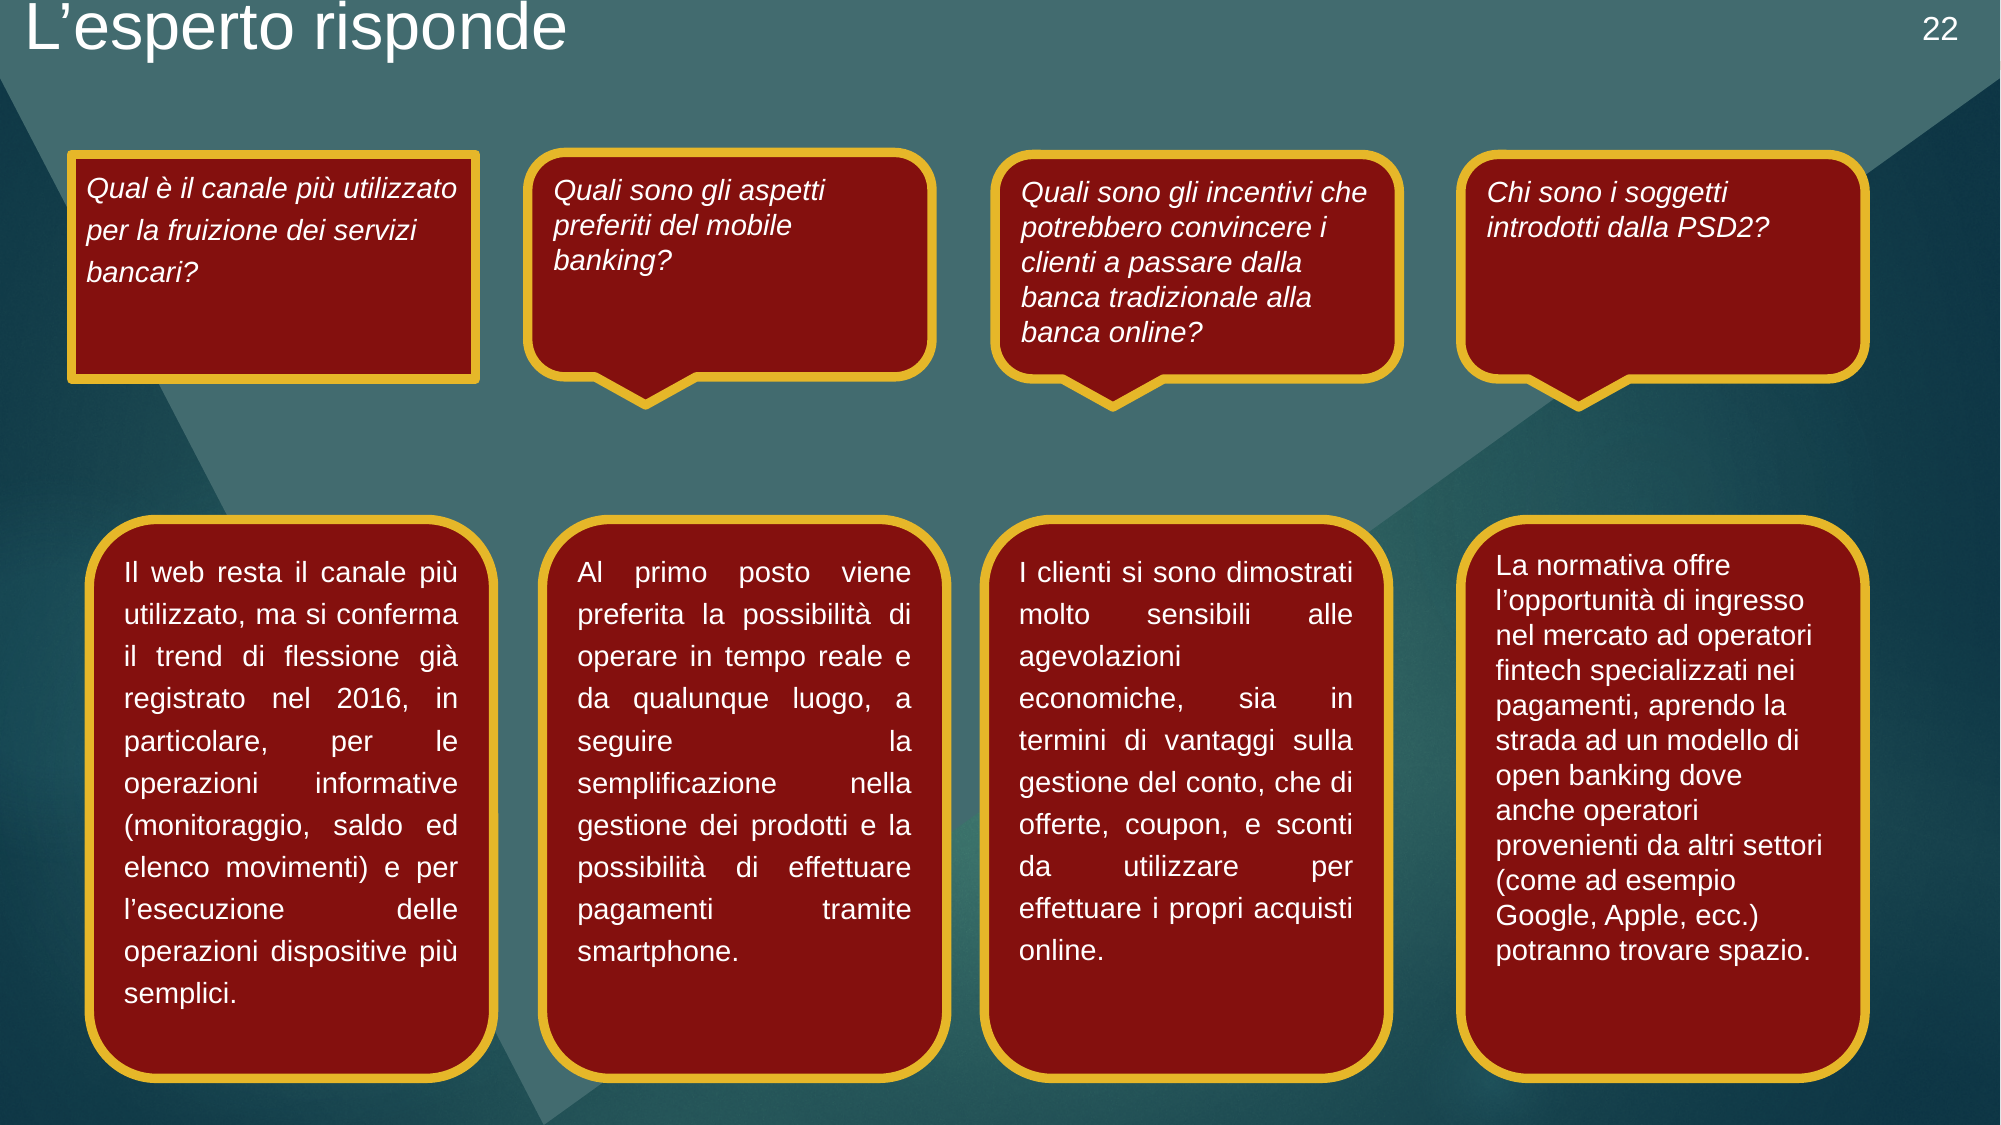

22
L’esperto risponde
Funzionamento
SVG, al clic sulle domande si aprono i box di risposta.

Quali sono gli aspetti preferiti del mobile banking?
Qual è il canale più utilizzato per la fruizione dei servizi bancari?
Quali sono gli incentivi che potrebbero convincere i clienti a passare dalla banca tradizionale alla banca online?
Chi sono i soggetti introdotti dalla PSD2?
Il web resta il canale più utilizzato, ma si conferma il trend di flessione già registrato nel 2016, in particolare, per le operazioni informative (monitoraggio, saldo ed elenco movimenti) e per l’esecuzione delle operazioni dispositive più semplici.
La normativa offre l’opportunità di ingresso nel mercato ad operatori fintech specializzati nei pagamenti, aprendo la strada ad un modello di open banking dove anche operatori provenienti da altri settori (come ad esempio Google, Apple, ecc.) potranno trovare spazio.
Al primo posto viene preferita la possibilità di operare in tempo reale e da qualunque luogo, a seguire la semplificazione nella gestione dei prodotti e la possibilità di effettuare pagamenti tramite smartphone.

I clienti si sono dimostrati molto sensibili alle agevolazioni economiche, sia in termini di vantaggi sulla gestione del conto, che di offerte, coupon, e sconti da utilizzare per effettuare i propri acquisti online.